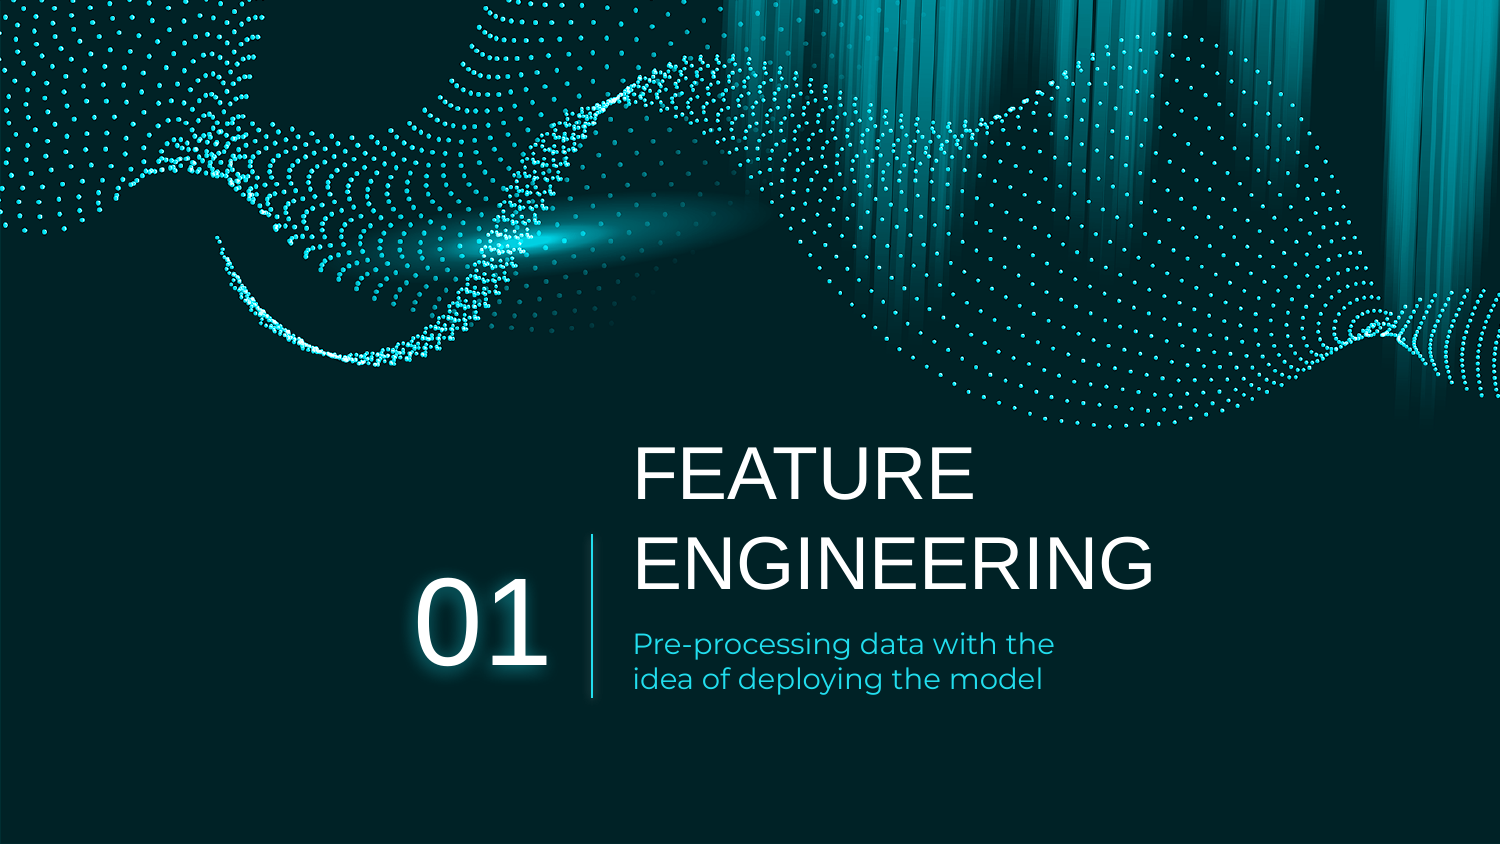

# FEATURE ENGINEERING
01
Pre-processing data with the idea of deploying the model